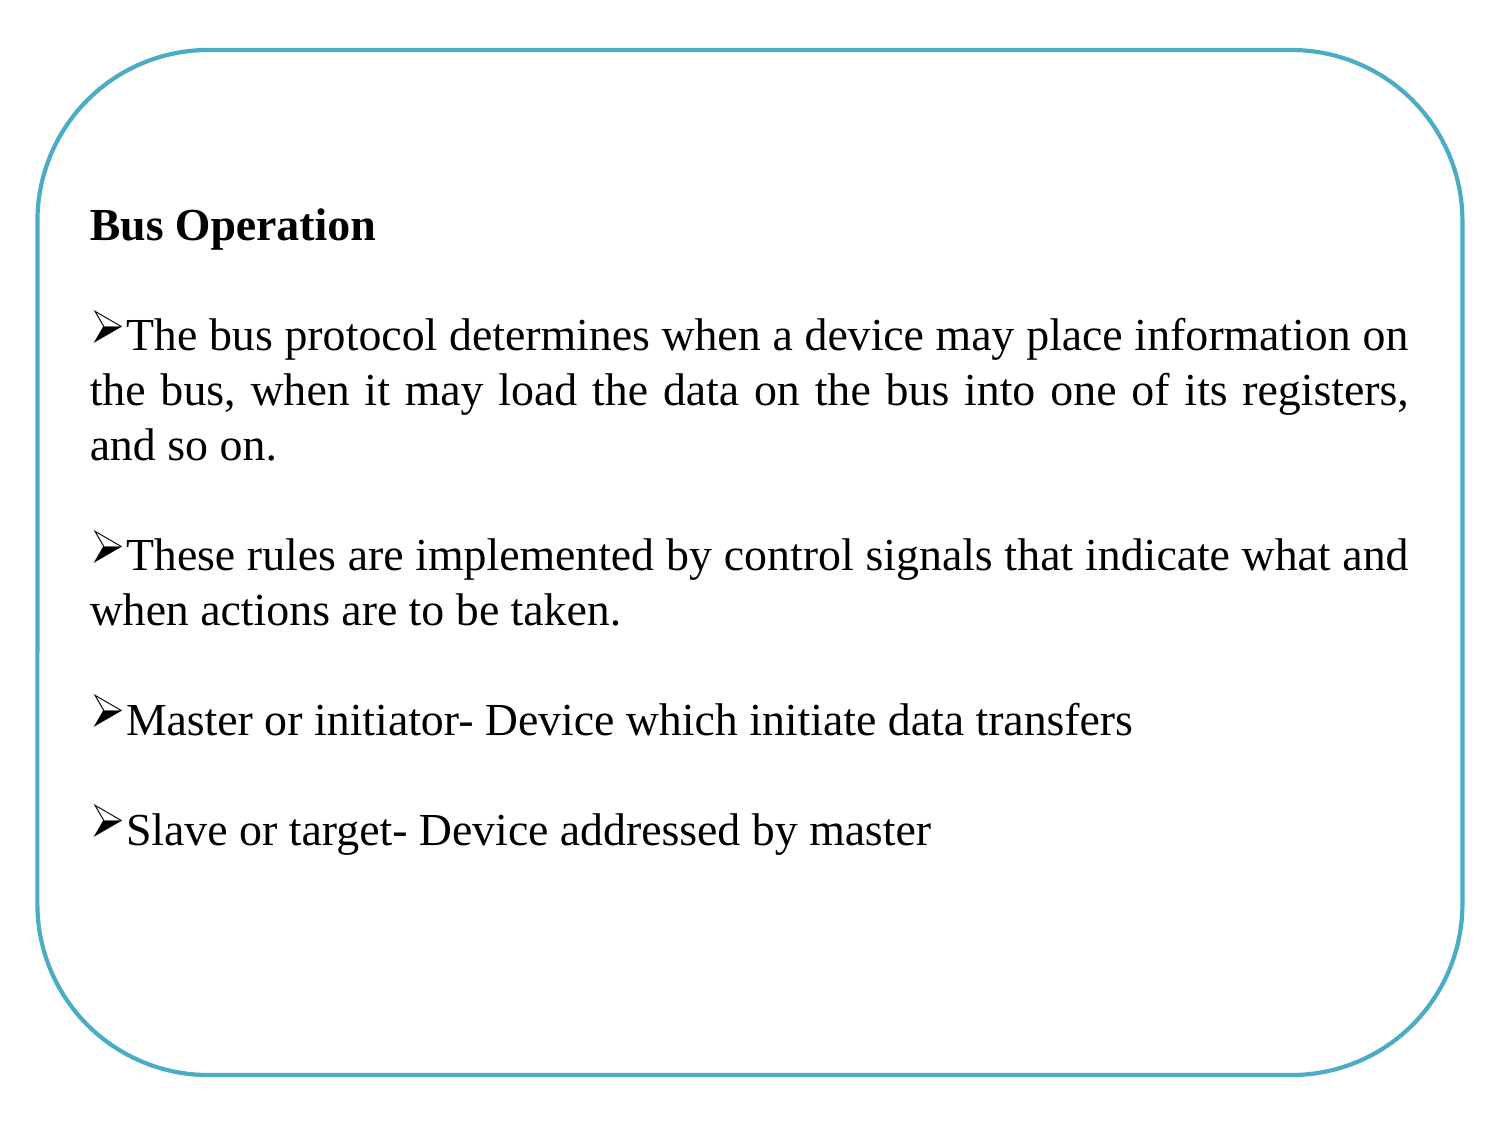

Bus Operation

The bus protocol determines when a device may place information on the bus, when it may load the data on the bus into one of its registers, and so on.

These rules are implemented by control signals that indicate what and when actions are to be taken.

Master or initiator- Device which initiate data transfers

Slave or target- Device addressed by master